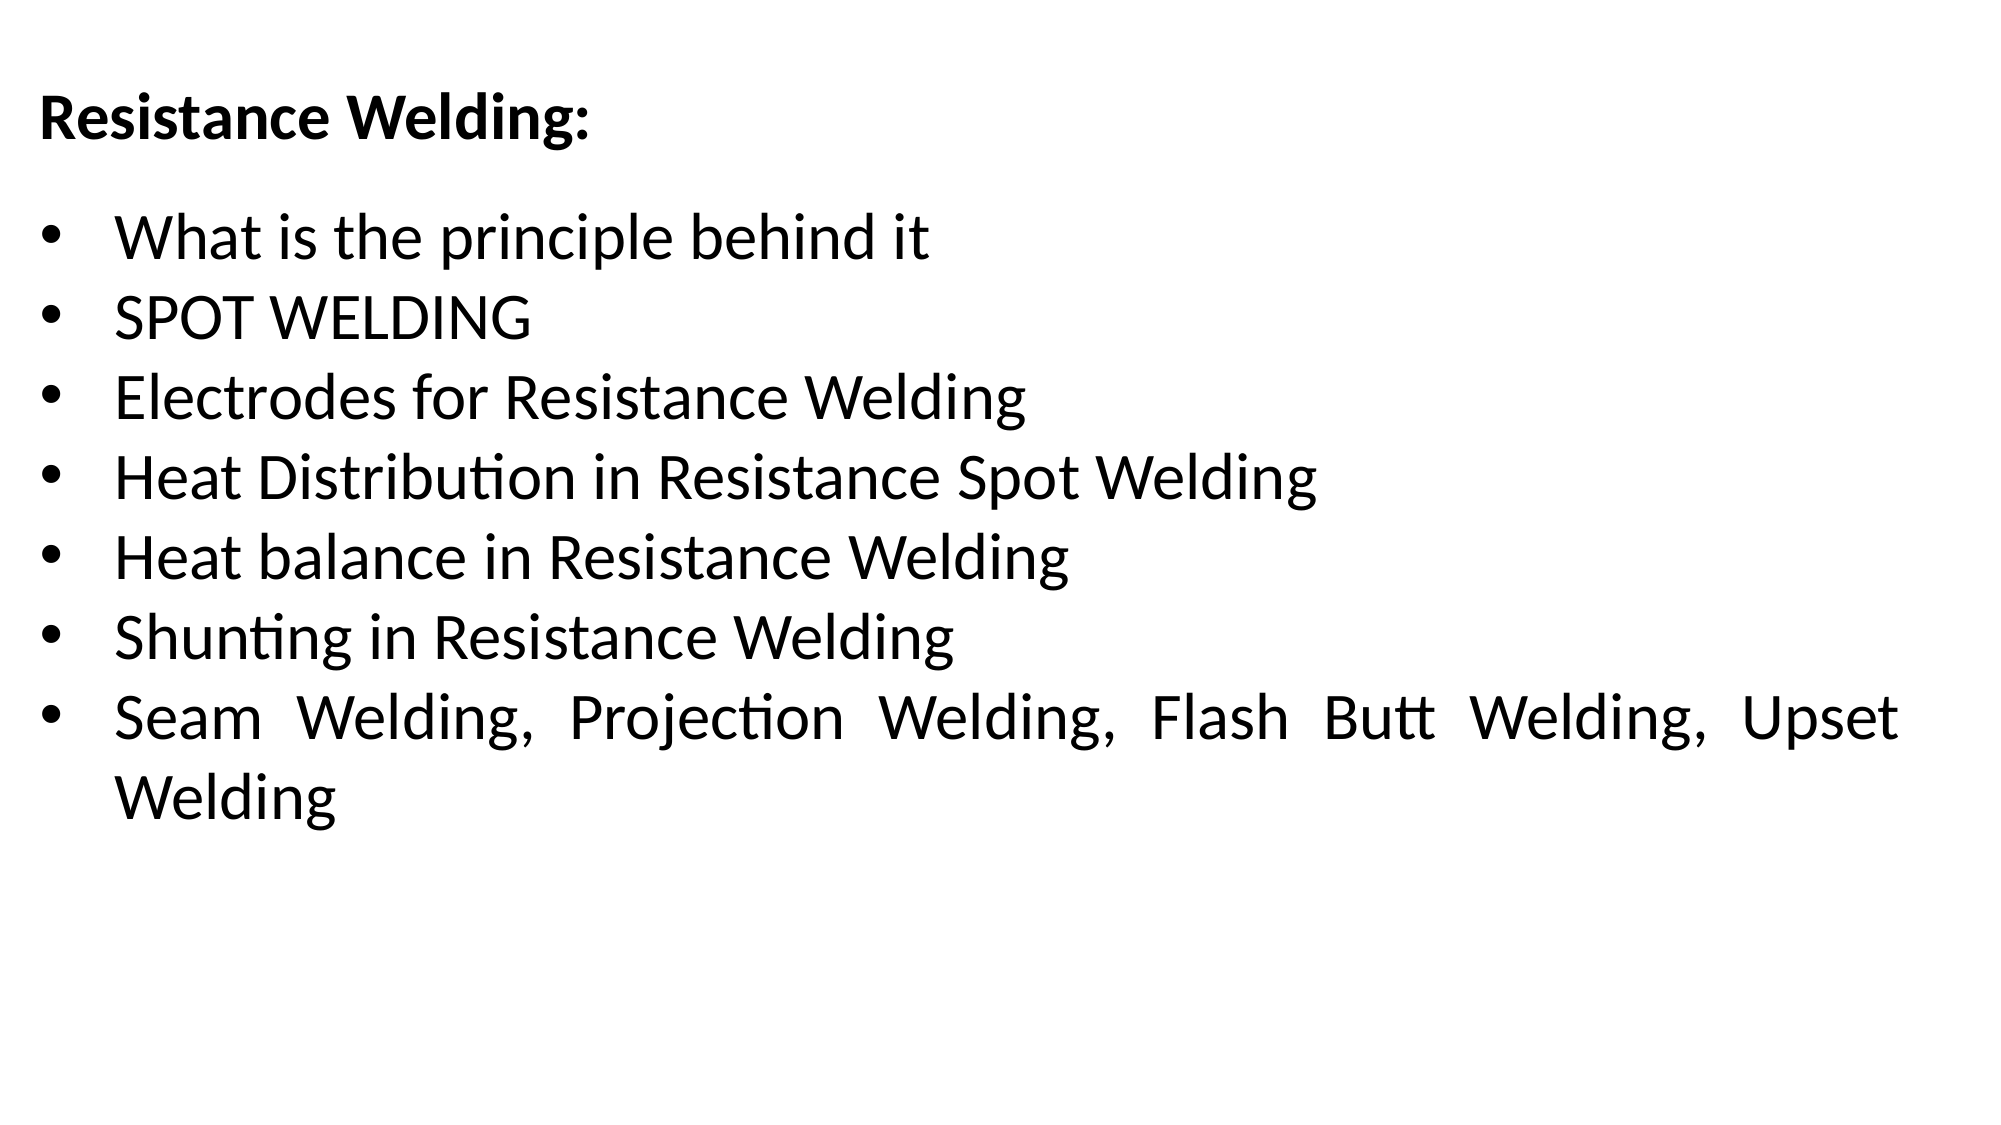

Resistance Welding:

What is the principle behind it
SPOT WELDING
Electrodes for Resistance Welding
Heat Distribution in Resistance Spot Welding
Heat balance in Resistance Welding
Shunting in Resistance Welding
Seam Welding, Projection Welding, Flash Butt Welding, Upset Welding